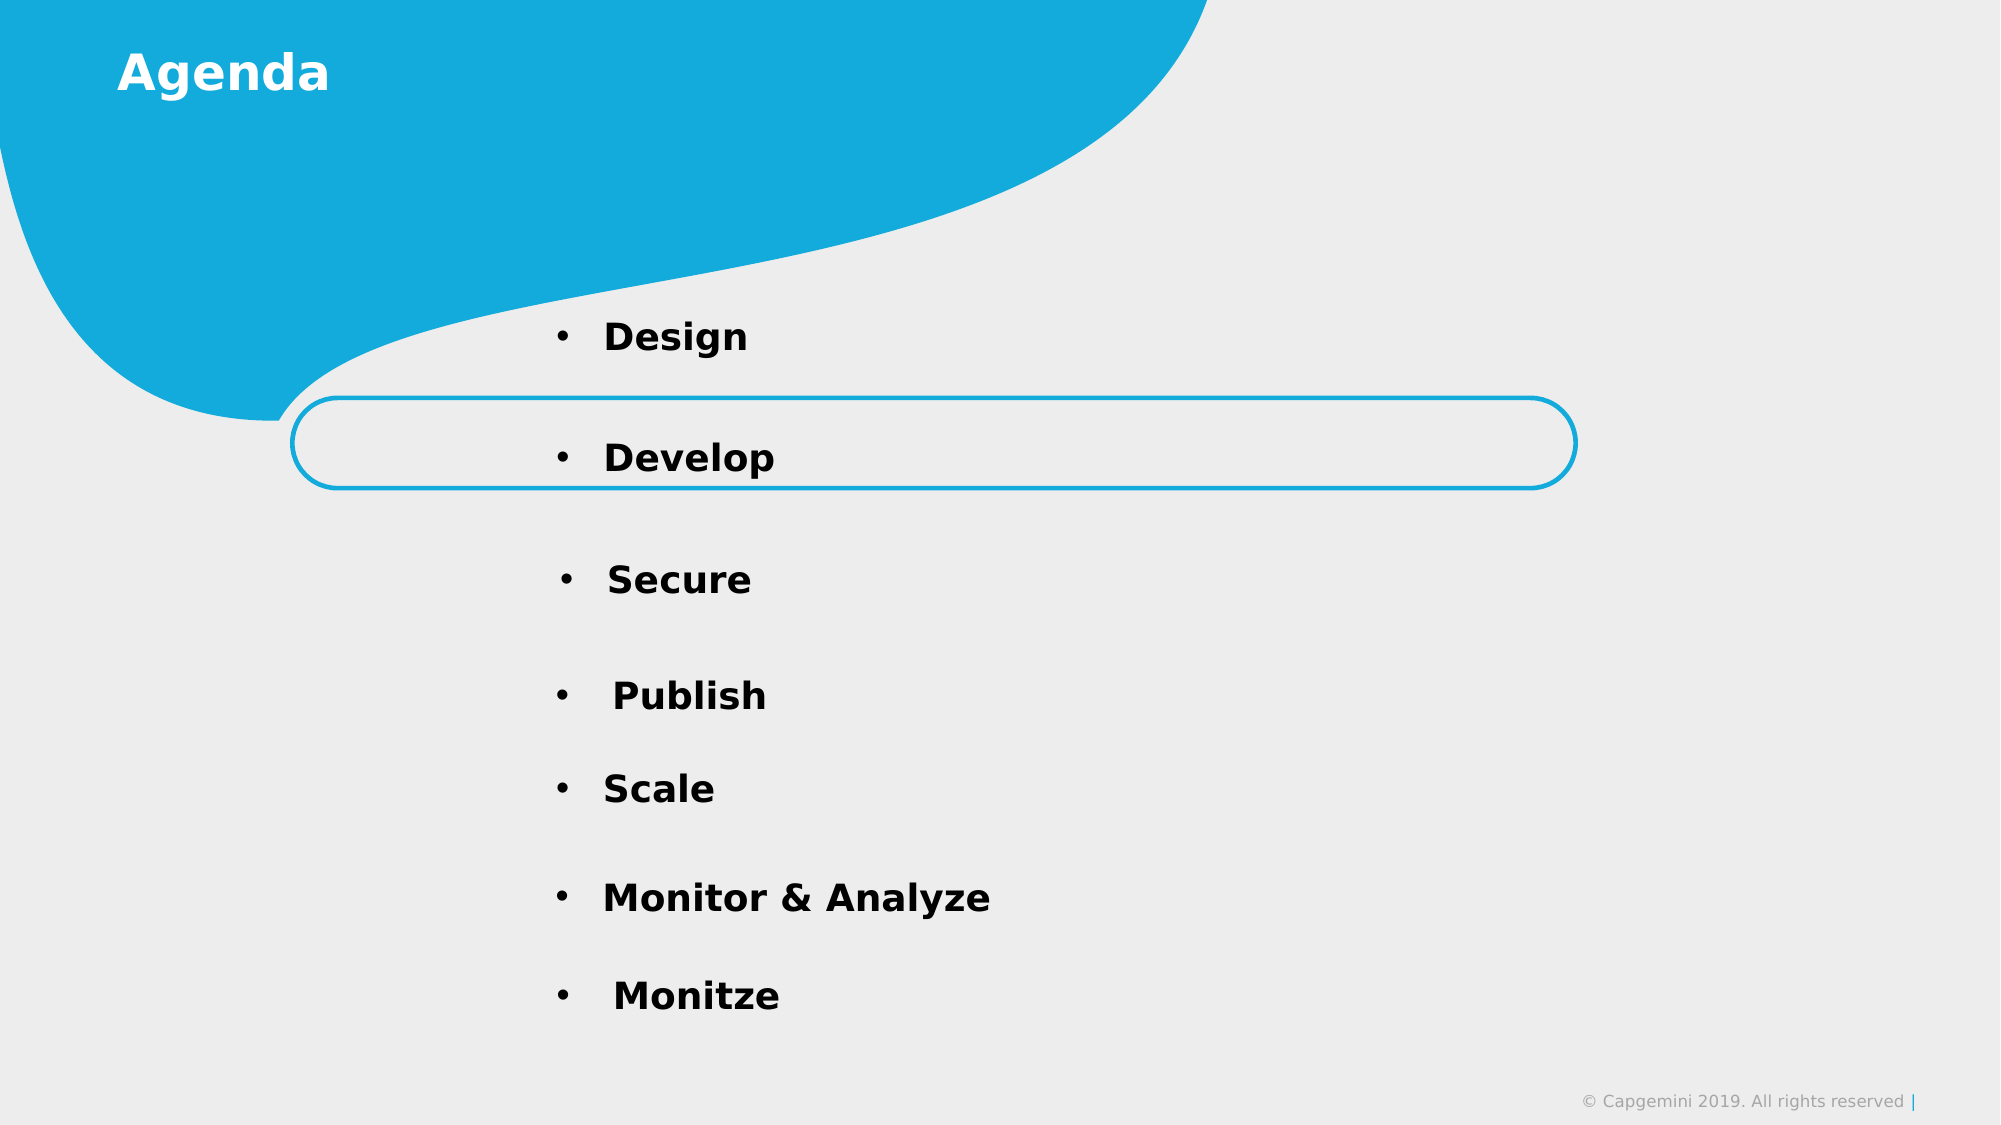

# Agenda
Design

Develop
Secure
Publish
Scale
Monitor & Analyze

Monitze